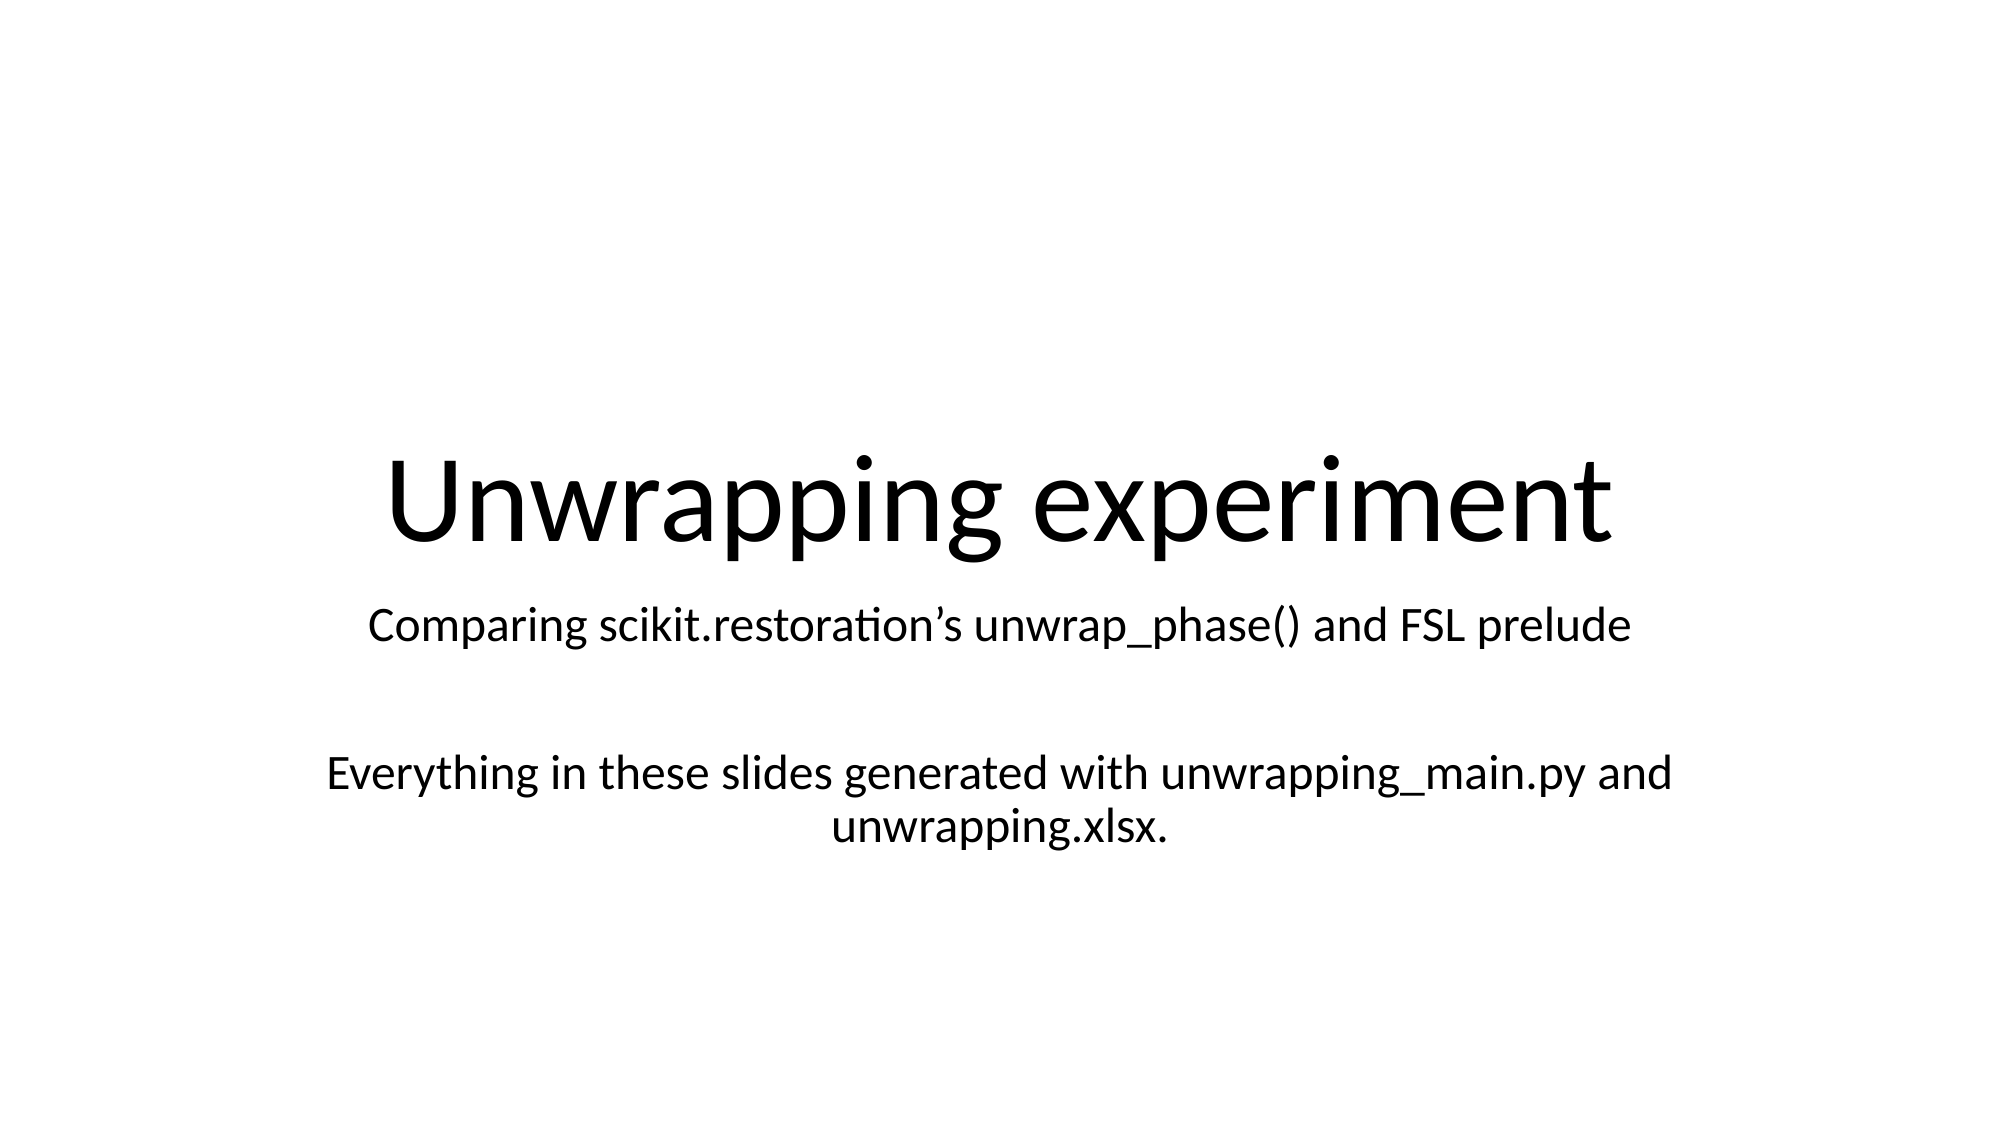

# Unwrapping experiment
Comparing scikit.restoration’s unwrap_phase() and FSL prelude

Everything in these slides generated with unwrapping_main.py and unwrapping.xlsx.